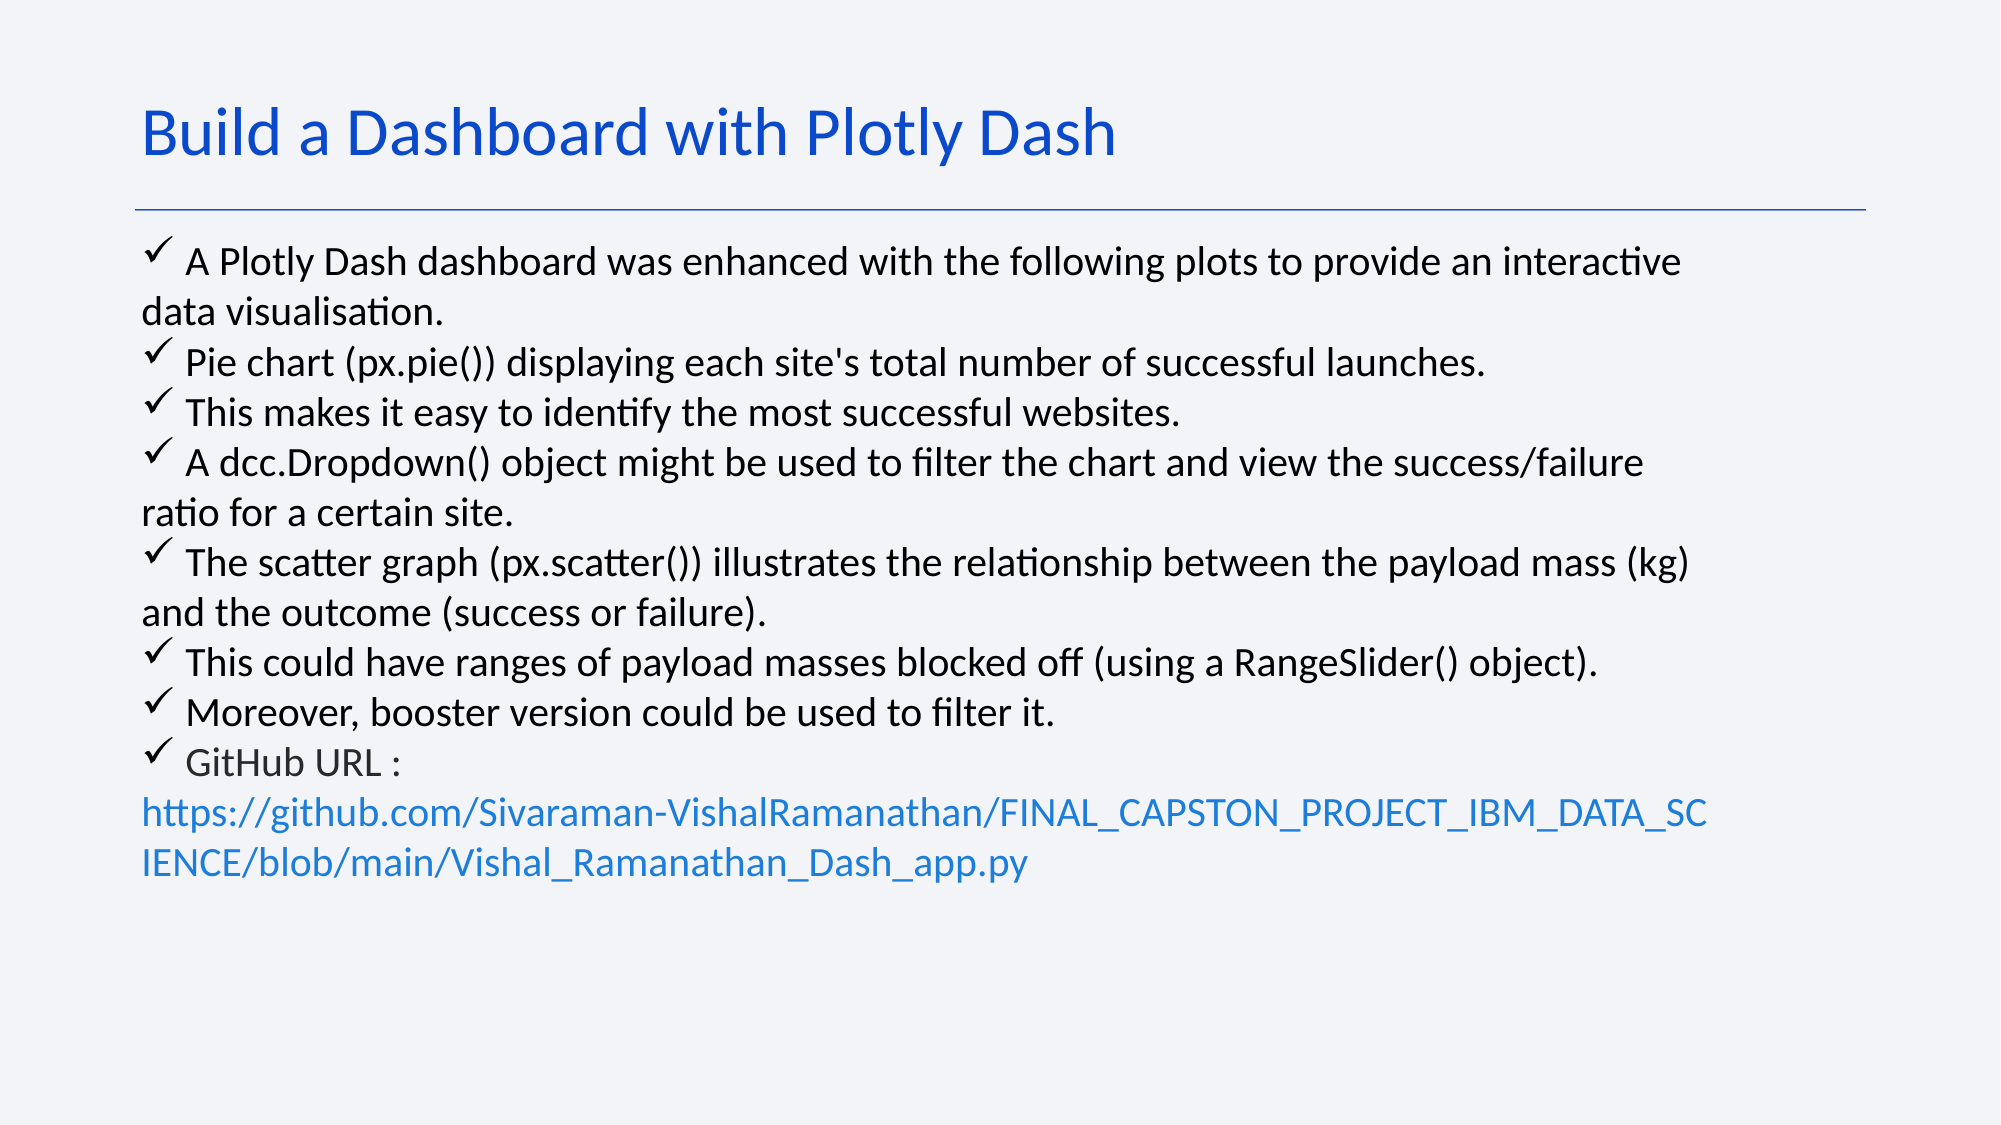

Build a Dashboard with Plotly Dash
 A Plotly Dash dashboard was enhanced with the following plots to provide an interactive data visualisation.
 Pie chart (px.pie()) displaying each site's total number of successful launches.
 This makes it easy to identify the most successful websites.
 A dcc.Dropdown() object might be used to filter the chart and view the success/failure ratio for a certain site.
 The scatter graph (px.scatter()) illustrates the relationship between the payload mass (kg)  and the outcome (success or failure).
 This could have ranges of payload masses blocked off (using a RangeSlider() object).
 Moreover, booster version could be used to filter it.
 GitHub URL : https://github.com/Sivaraman-VishalRamanathan/FINAL_CAPSTON_PROJECT_IBM_DATA_SCIENCE/blob/main/Vishal_Ramanathan_Dash_app.py

14